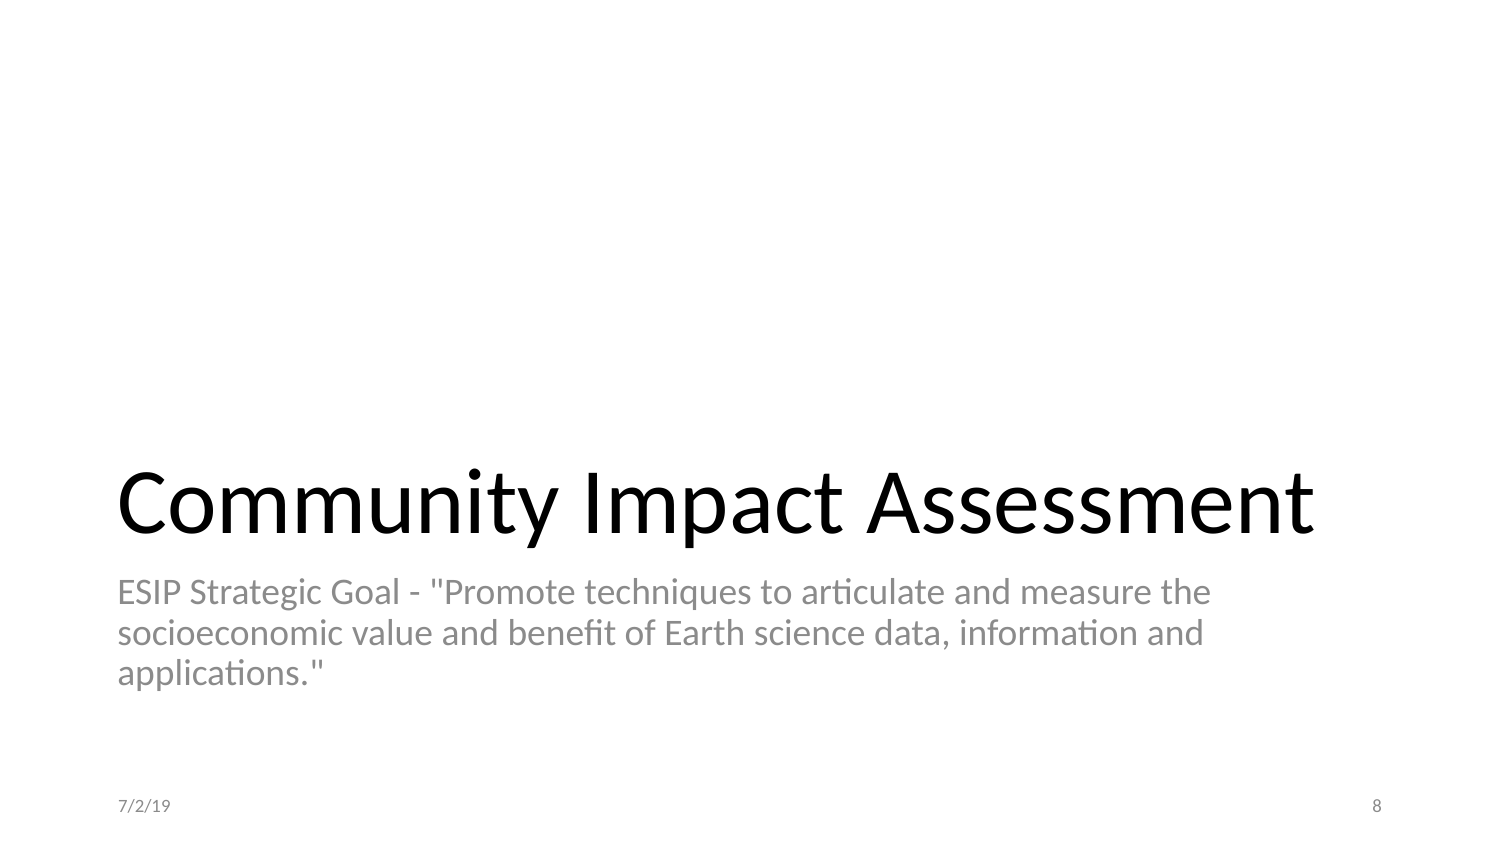

# Community Impact Assessment
ESIP Strategic Goal - "Promote techniques to articulate and measure the socioeconomic value and benefit of Earth science data, information and applications."
7/2/19
8